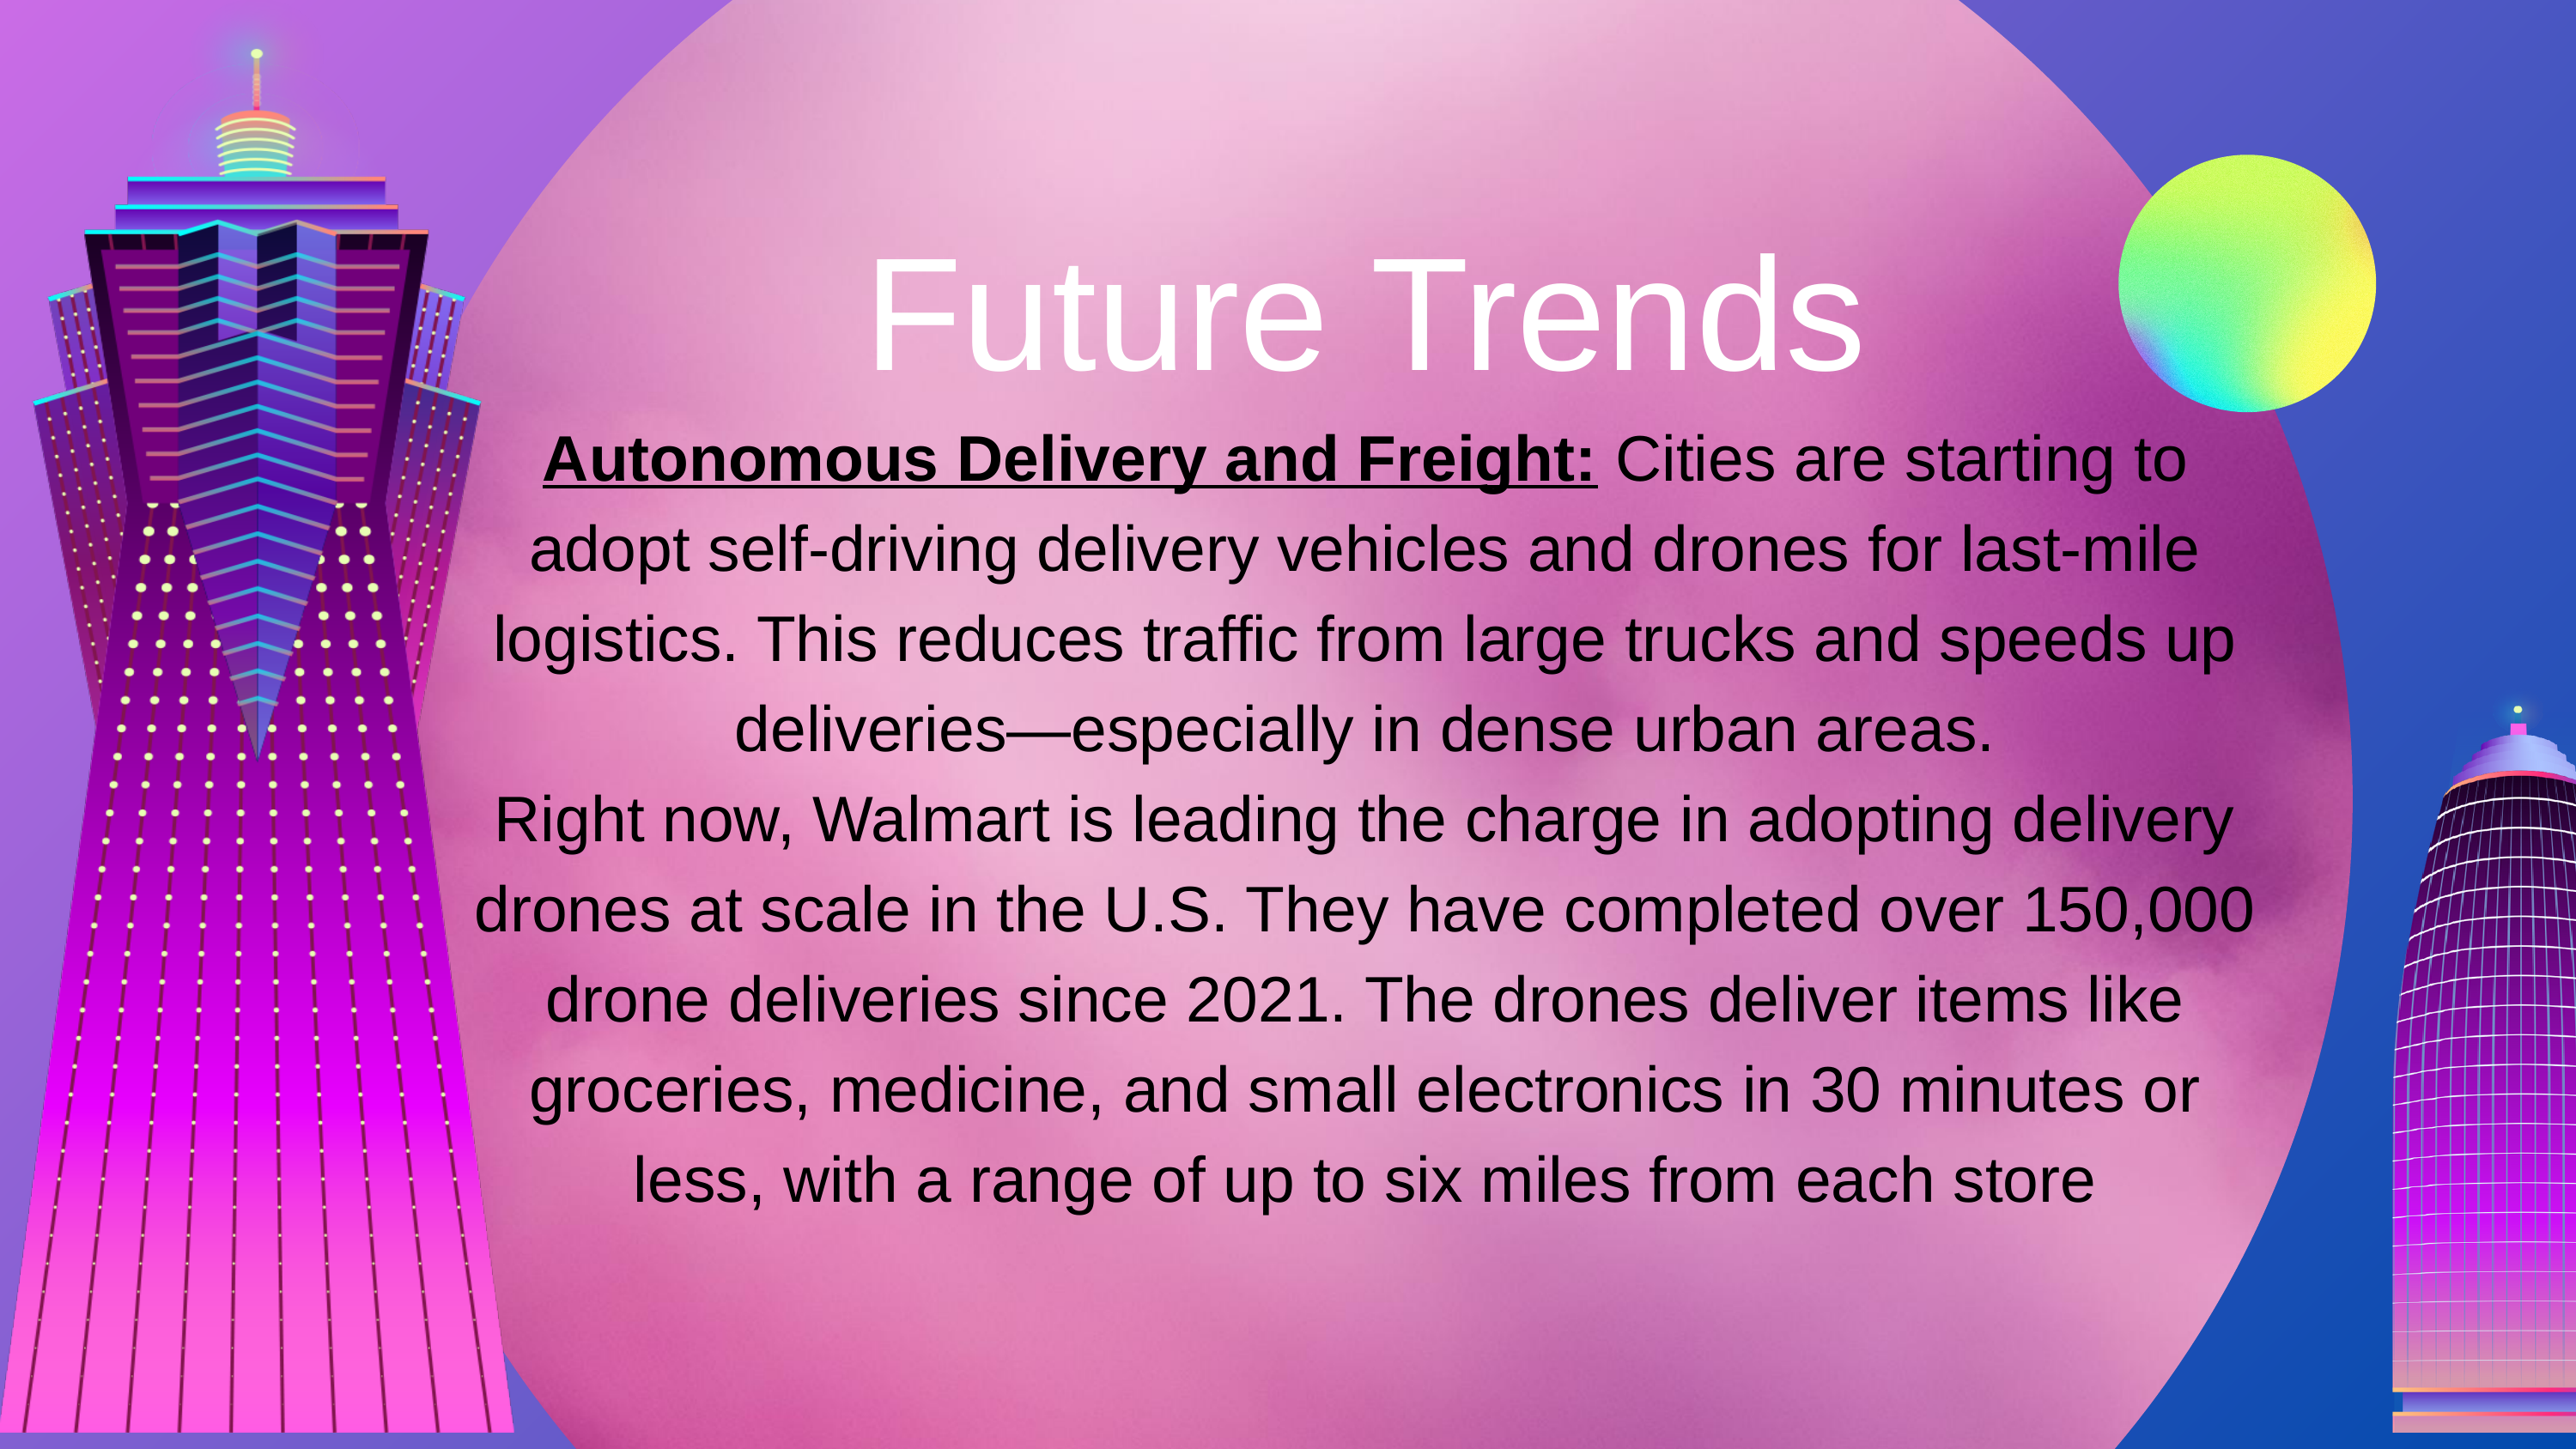

Future Trends
Autonomous Delivery and Freight: Cities are starting to adopt self-driving delivery vehicles and drones for last-mile logistics. This reduces traffic from large trucks and speeds up deliveries—especially in dense urban areas.
Right now, Walmart is leading the charge in adopting delivery drones at scale in the U.S. They have completed over 150,000 drone deliveries since 2021. The drones deliver items like groceries, medicine, and small electronics in 30 minutes or less, with a range of up to six miles from each store